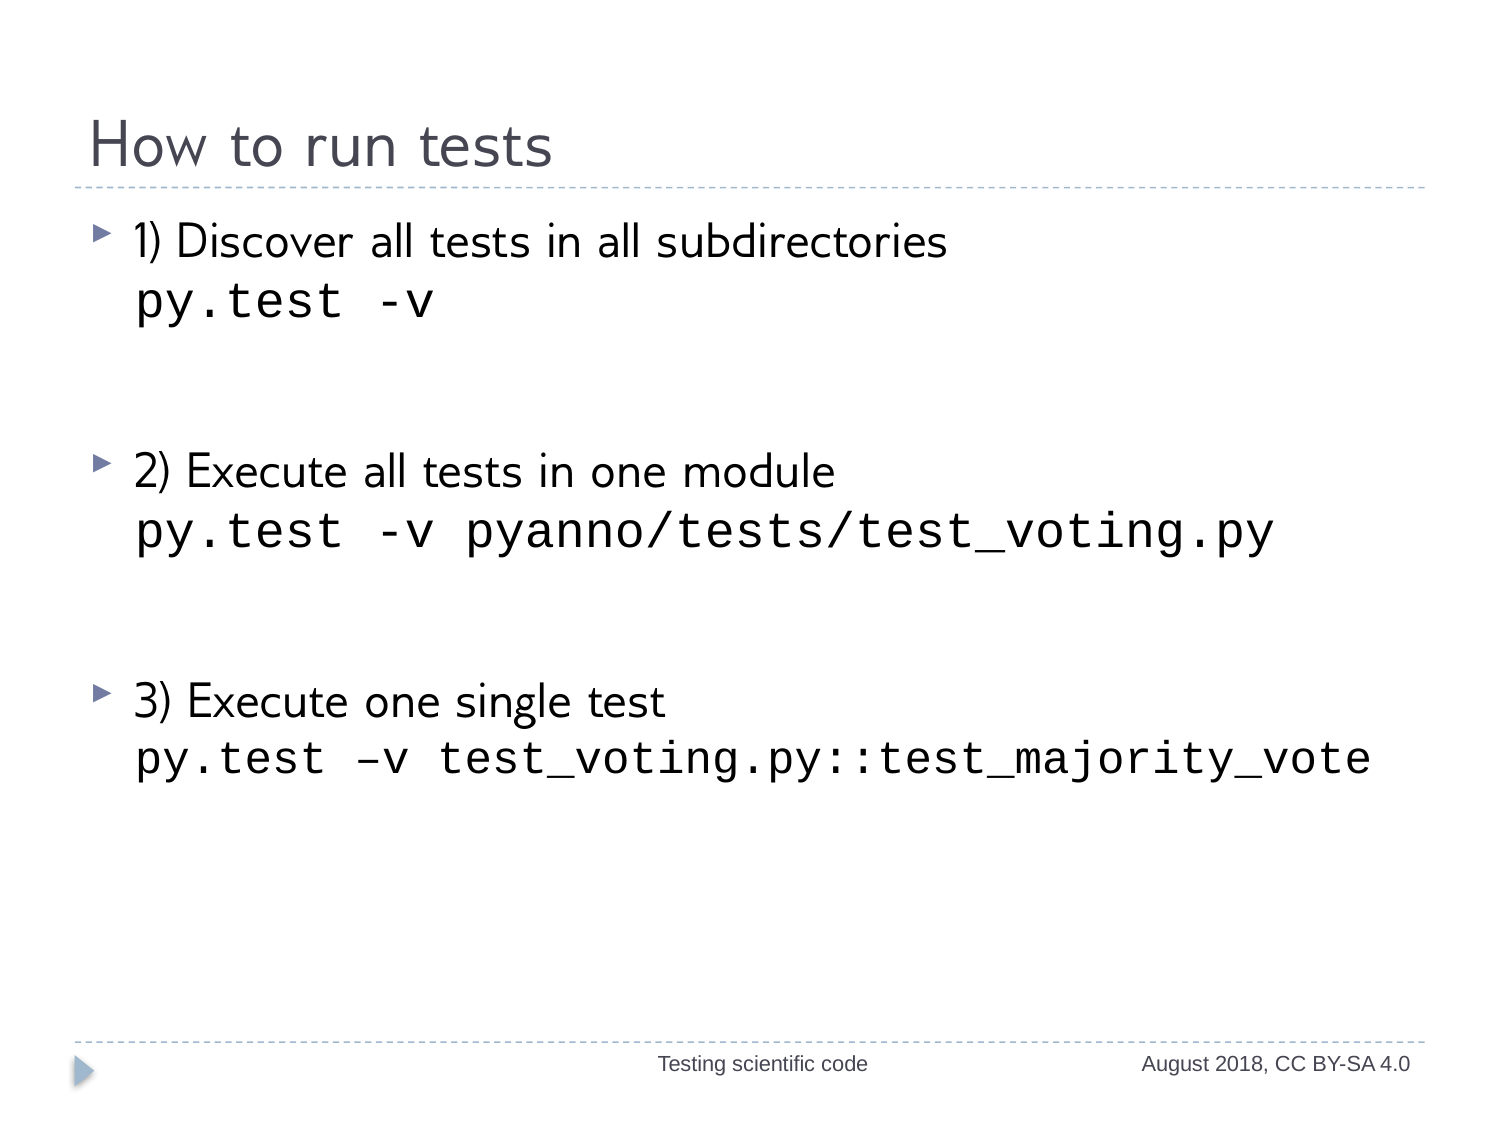

# How to run tests
1) Discover all tests in all subdirectories
py.test -v

2) Execute all tests in one module
py.test -v pyanno/tests/test_voting.py

3) Execute one single test
py.test –v test_voting.py::test_majority_vote
Testing scientific code
August 2018, CC BY-SA 4.0